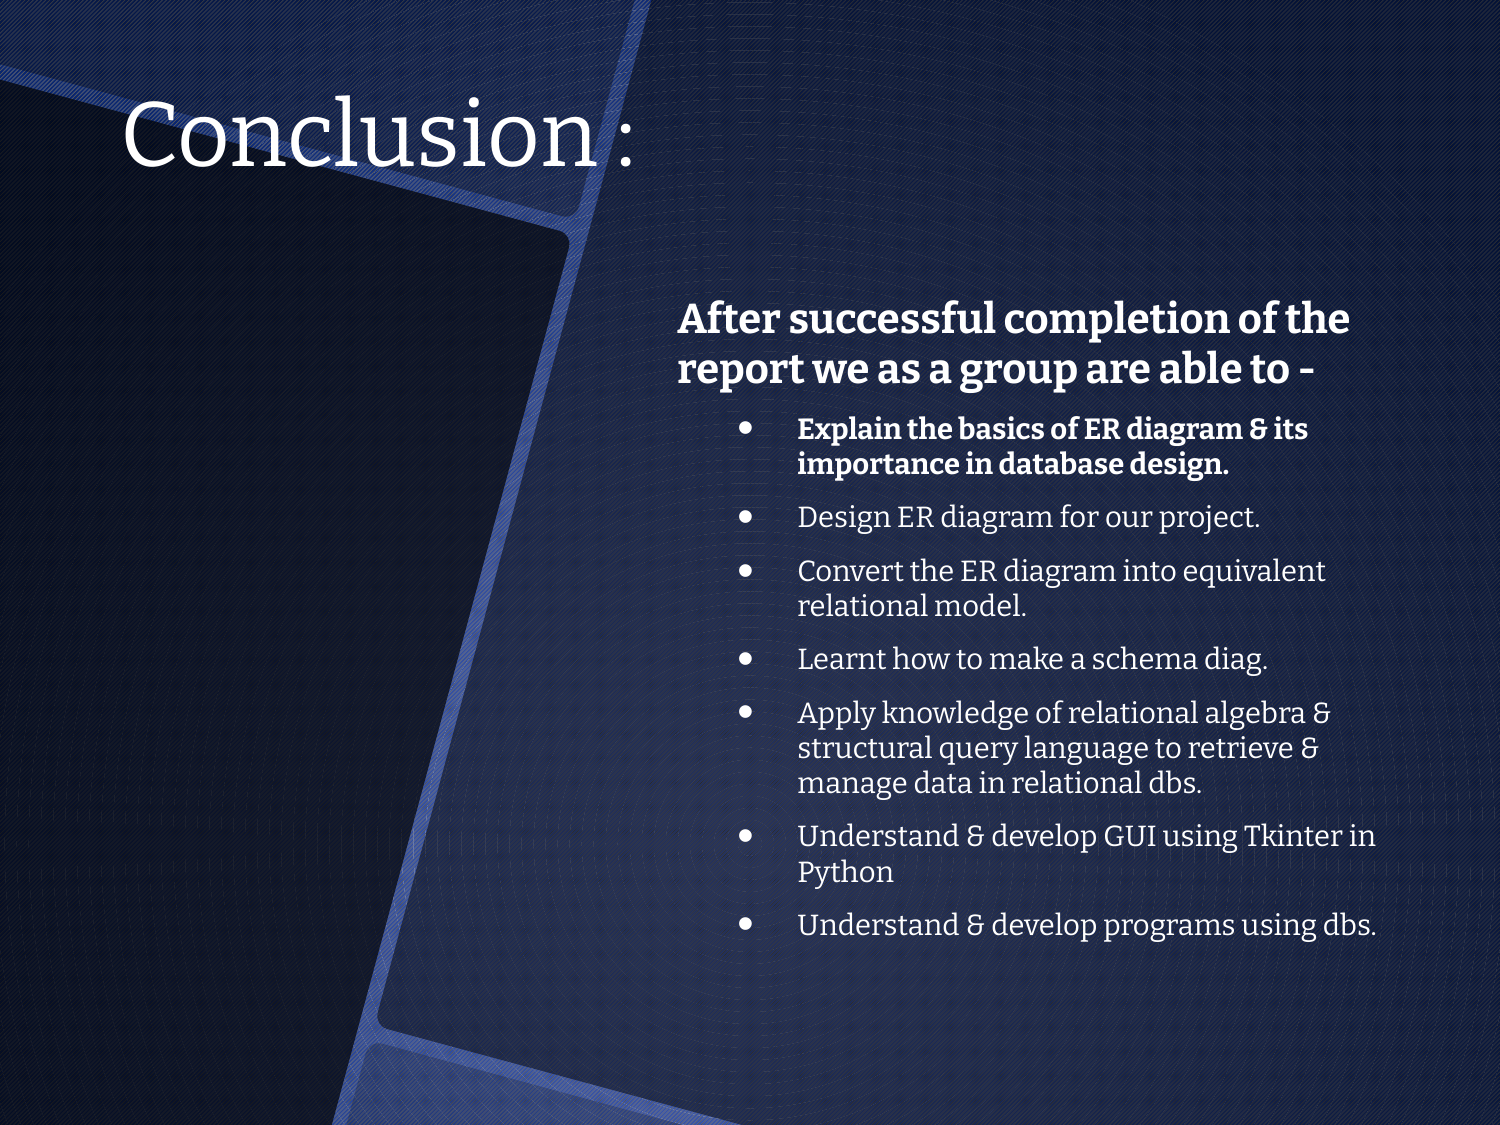

# Conclusion :
After successful completion of the report we as a group are able to -
Explain the basics of ER diagram & its importance in database design.
Design ER diagram for our project.
Convert the ER diagram into equivalent relational model.
Learnt how to make a schema diag.
Apply knowledge of relational algebra & structural query language to retrieve & manage data in relational dbs.
Understand & develop GUI using Tkinter in Python
Understand & develop programs using dbs.